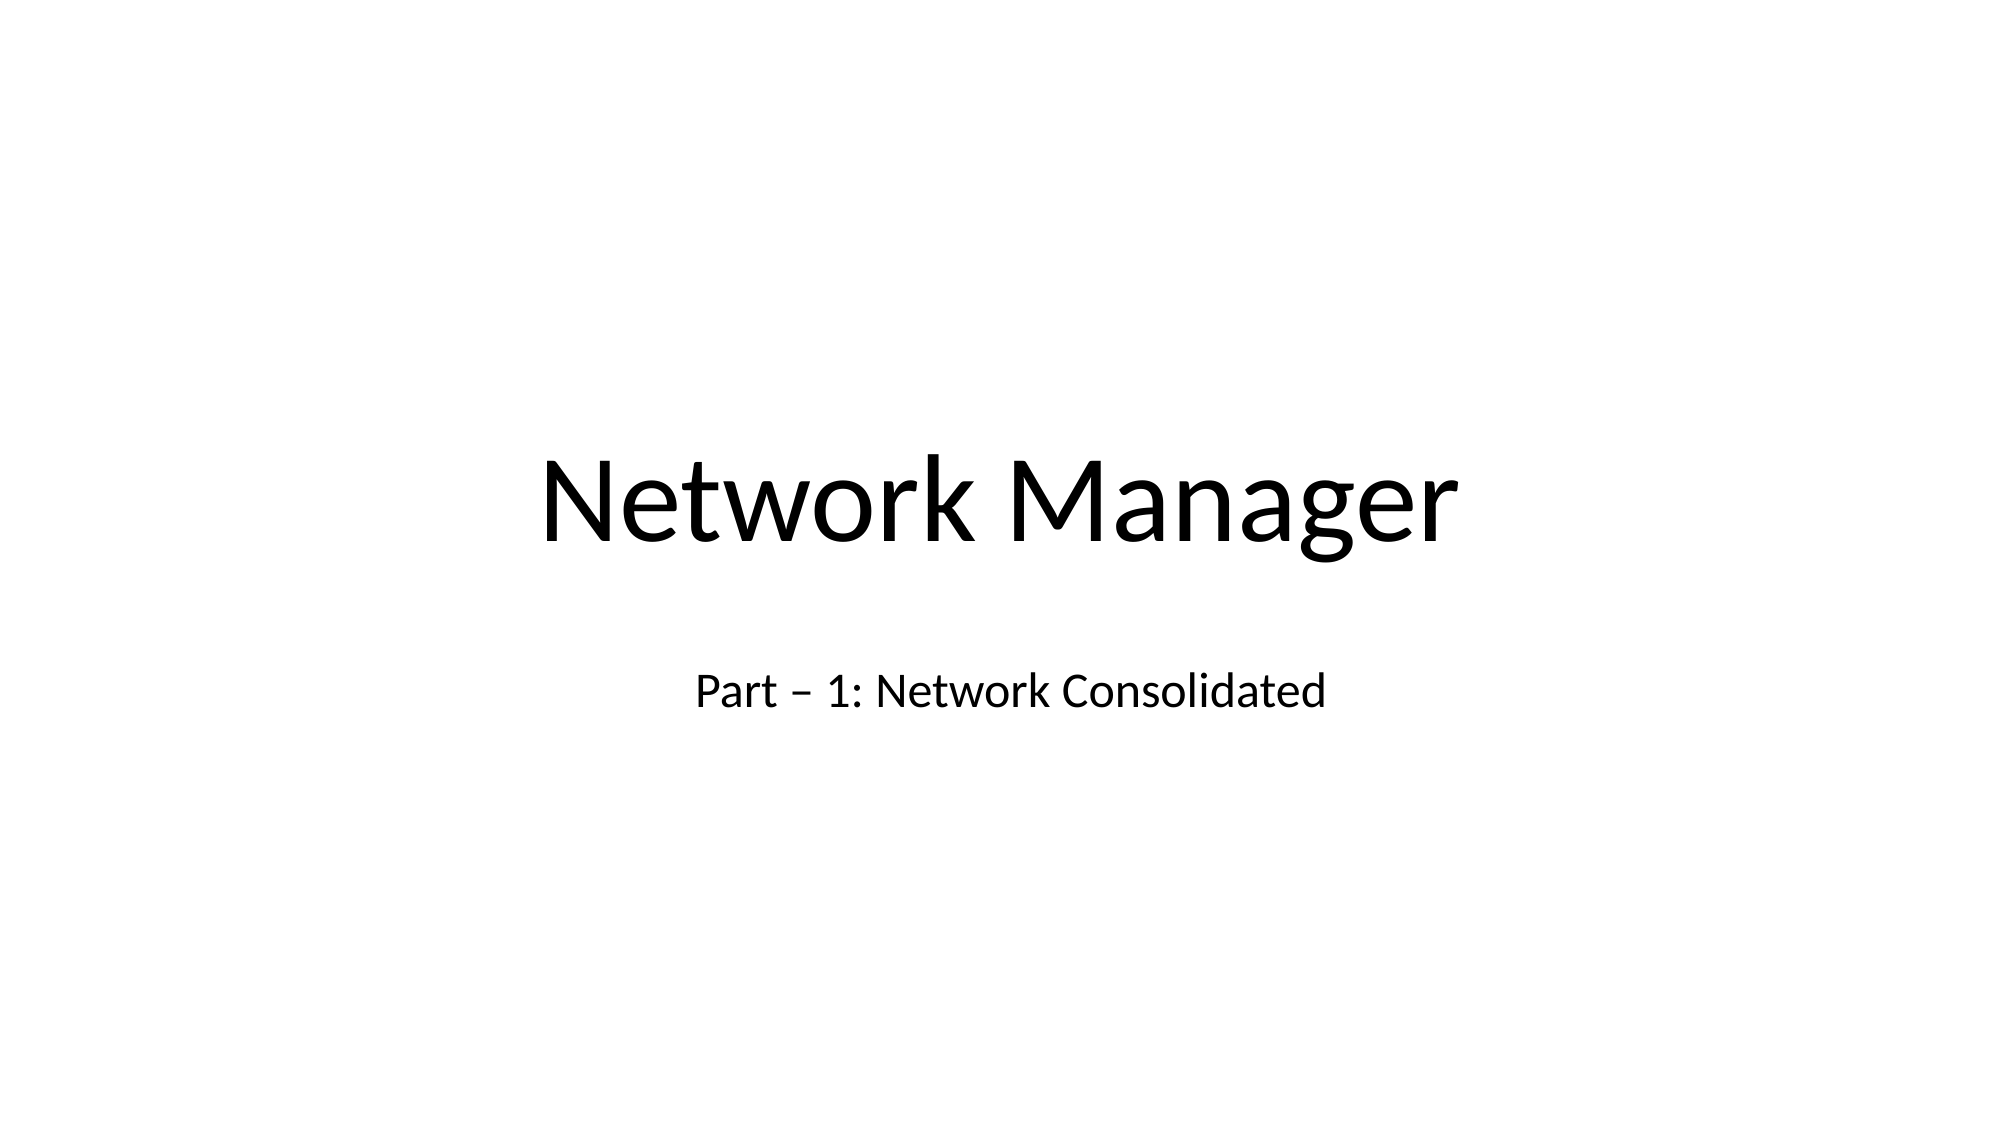

# Network Manager
Part – 1: Network Consolidated